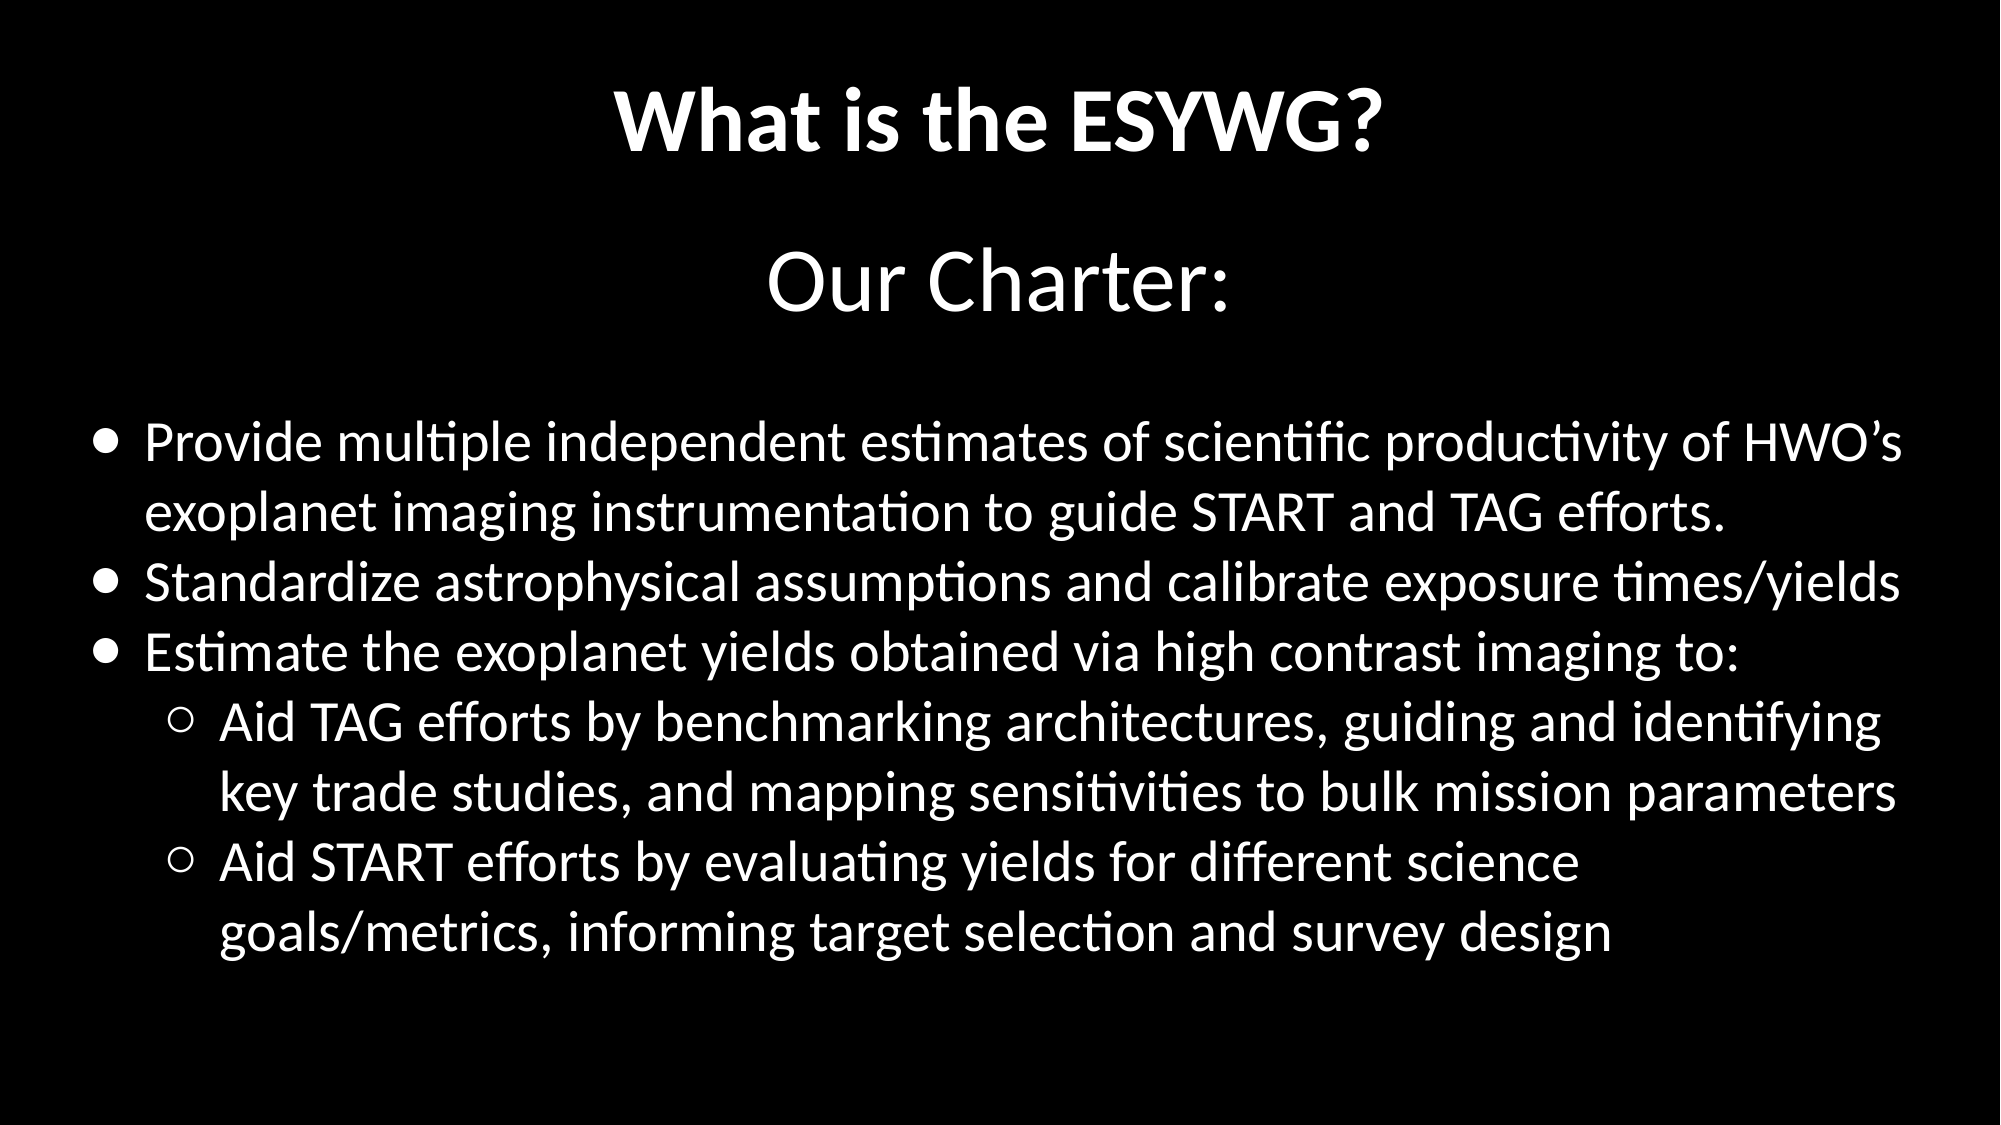

# What is the ESYWG? Our Charter:

Provide multiple independent estimates of scientific productivity of HWO’s exoplanet imaging instrumentation to guide START and TAG efforts.
Standardize astrophysical assumptions and calibrate exposure times/yields
Estimate the exoplanet yields obtained via high contrast imaging to:
Aid TAG efforts by benchmarking architectures, guiding and identifying key trade studies, and mapping sensitivities to bulk mission parameters
Aid START efforts by evaluating yields for different science goals/metrics, informing target selection and survey design